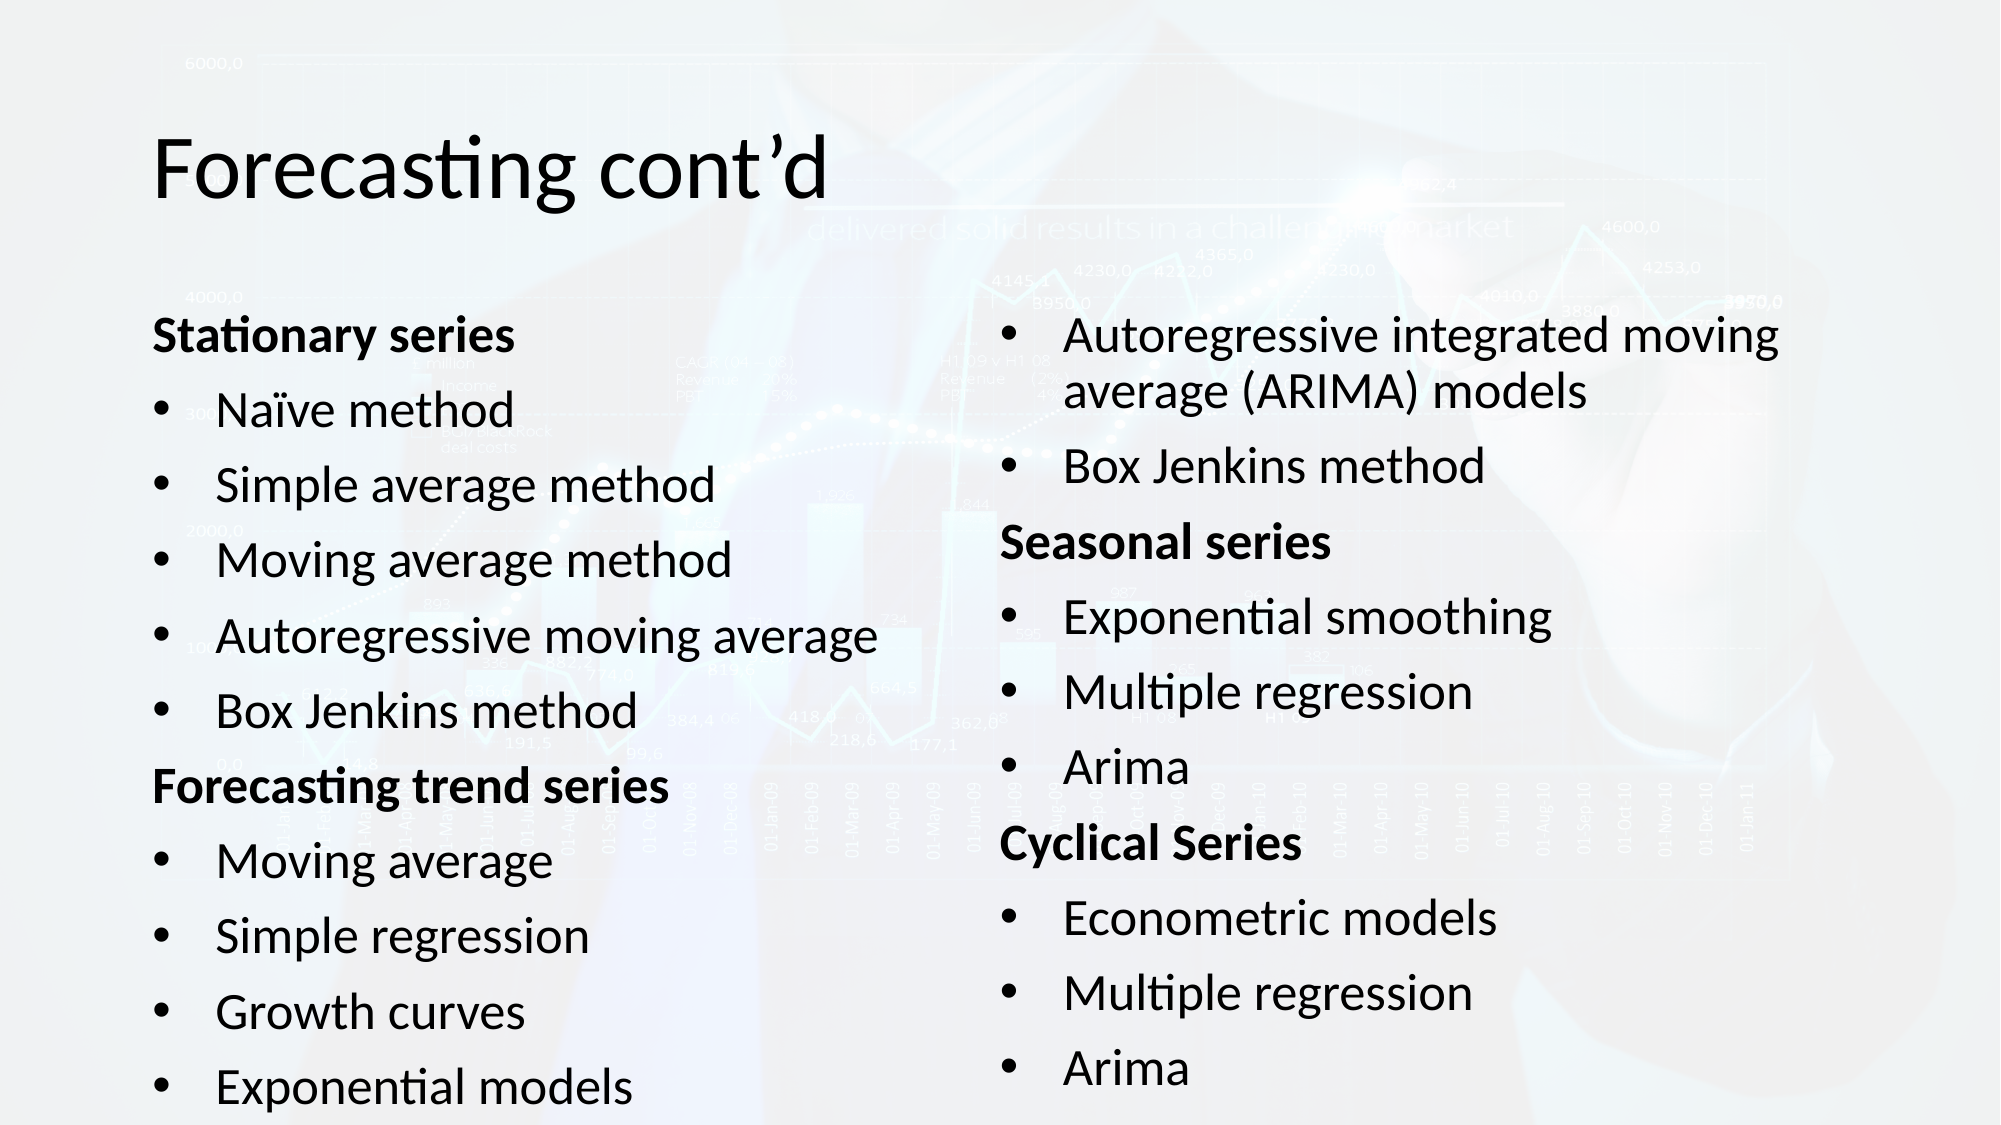

# Forecasting cont’d
Stationary series
Naïve method
Simple average method
Moving average method
Autoregressive moving average
Box Jenkins method
Forecasting trend series
Moving average
Simple regression
Growth curves
Exponential models
Autoregressive integrated moving average (ARIMA) models
Box Jenkins method
Seasonal series
Exponential smoothing
Multiple regression
Arima
Cyclical Series
Econometric models
Multiple regression
Arima